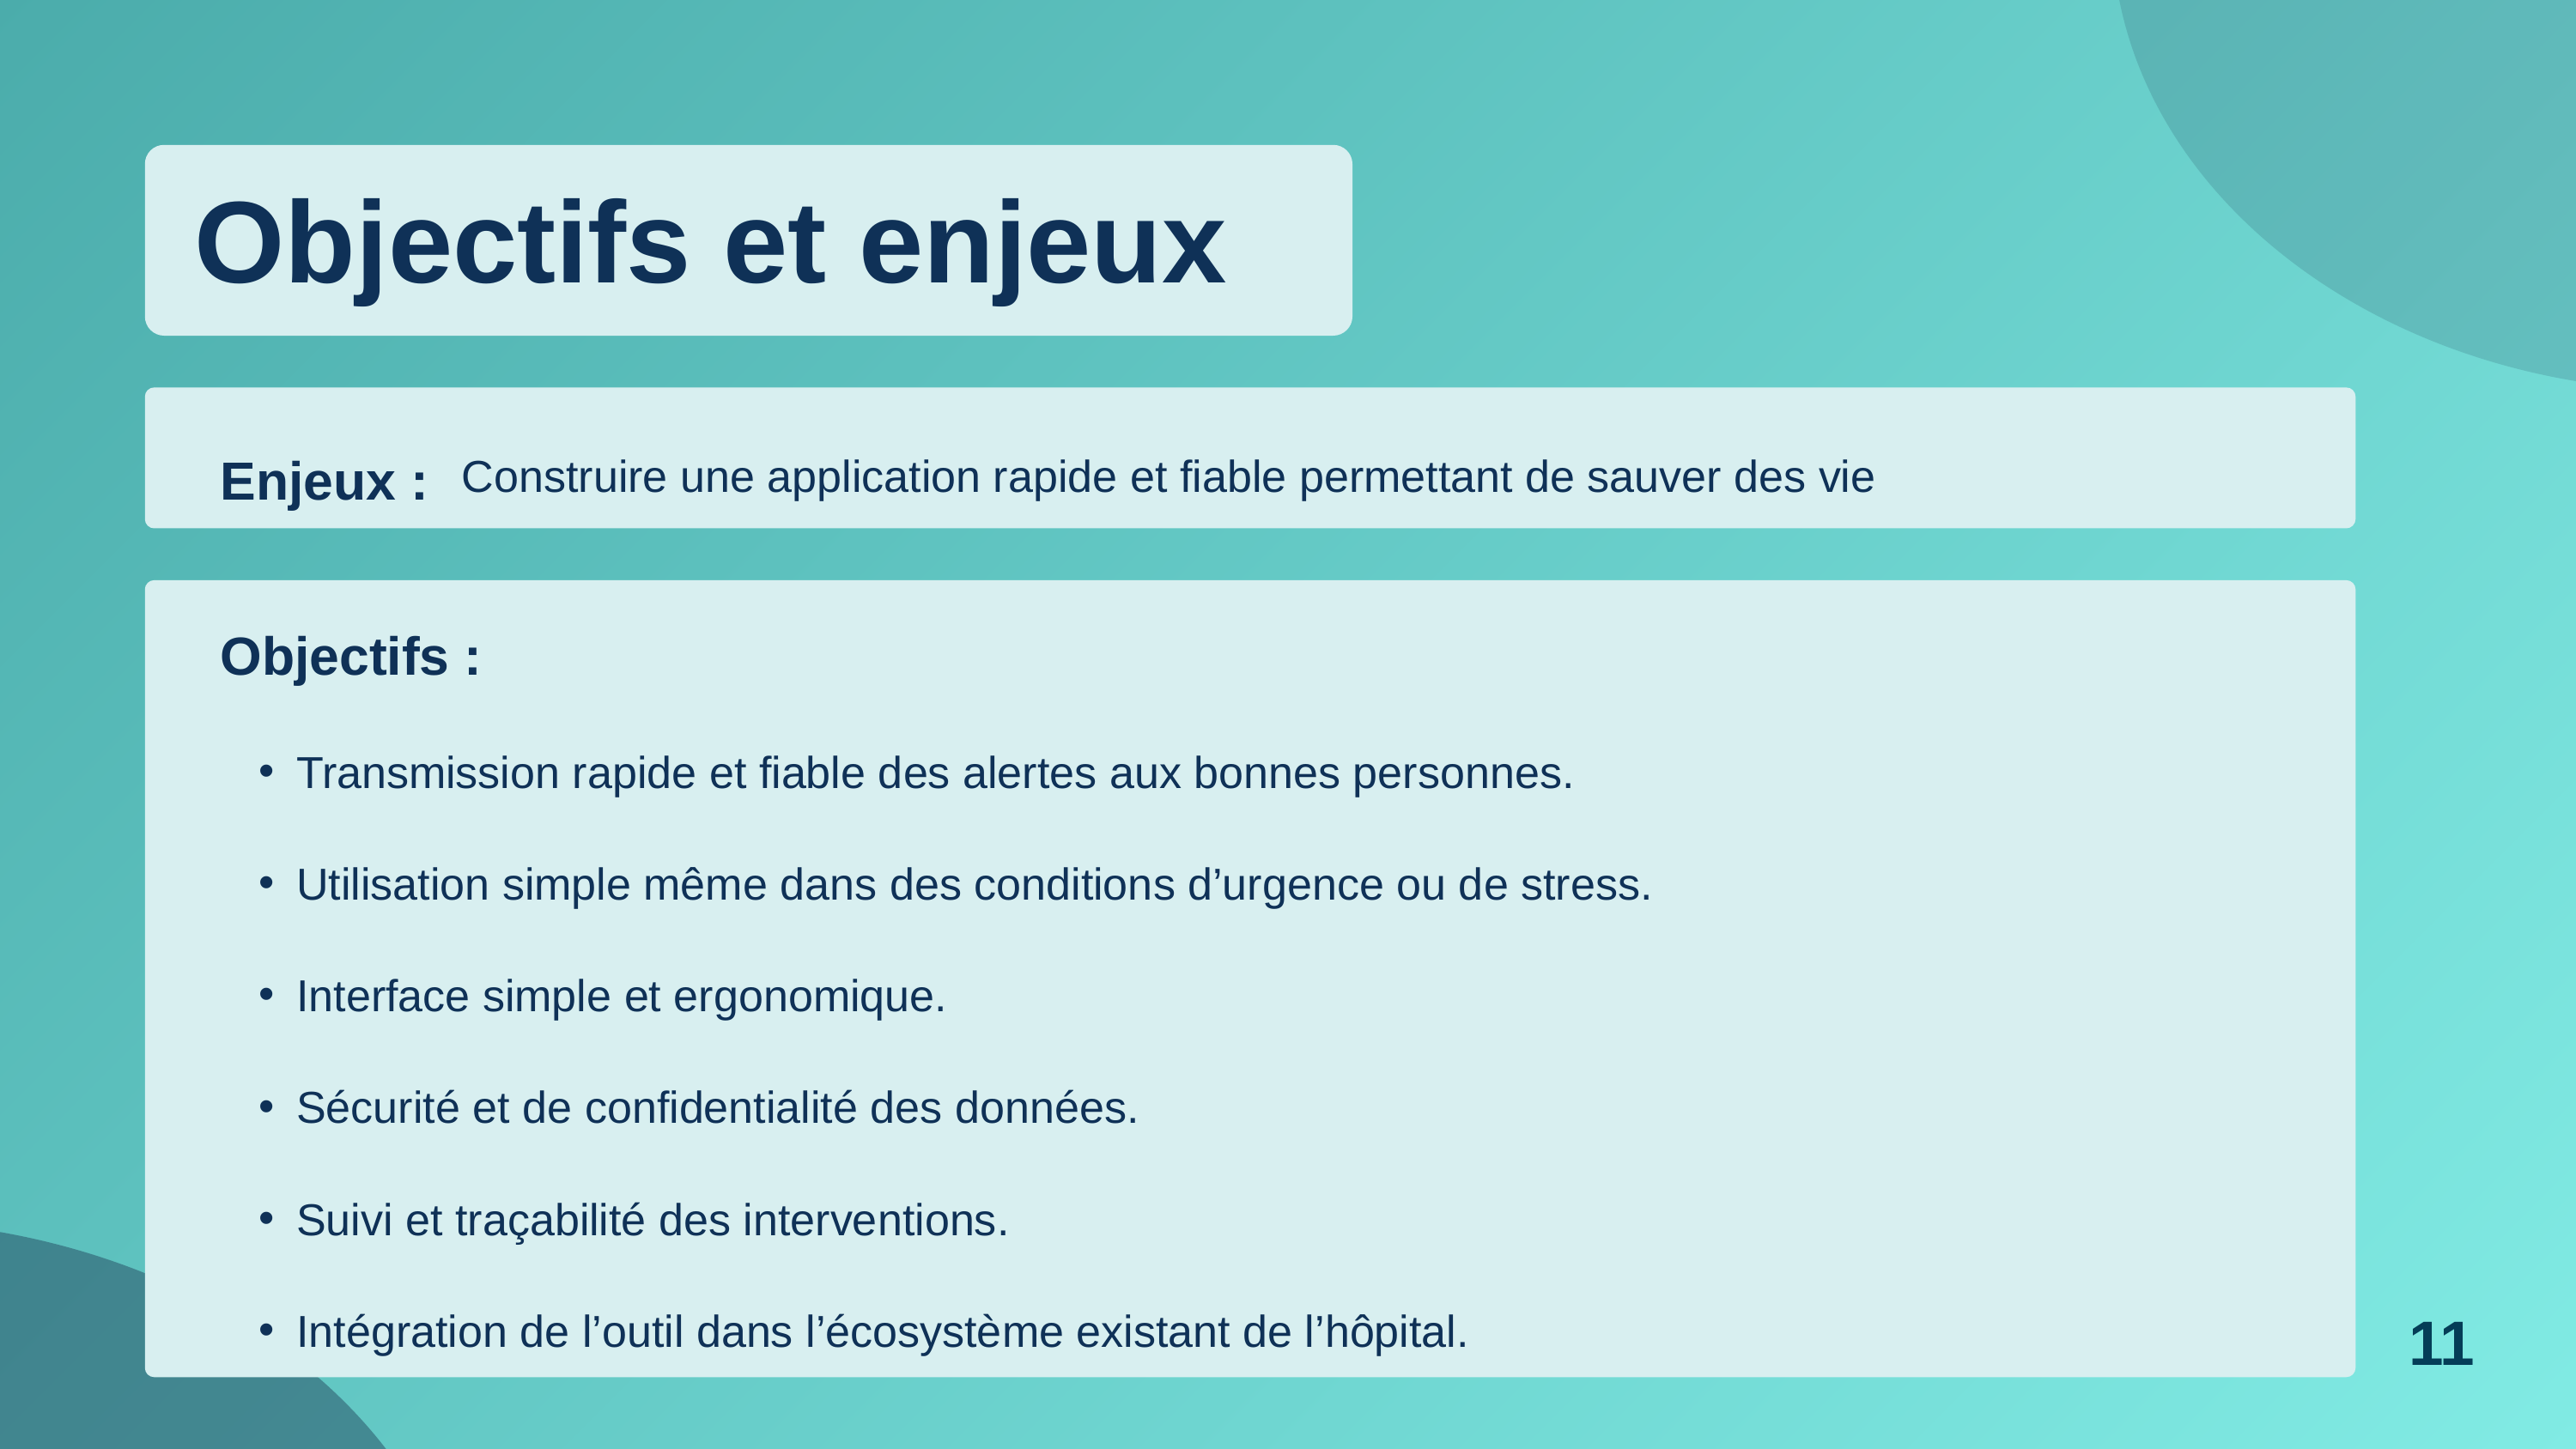

Objectifs et enjeux
Enjeux :

Construire une application rapide et fiable permettant de sauver des vie

Objectifs :
Transmission rapide et fiable des alertes aux bonnes personnes.
Utilisation simple même dans des conditions d’urgence ou de stress.
Interface simple et ergonomique.
Sécurité et de confidentialité des données.
Suivi et traçabilité des interventions.
Intégration de l’outil dans l’écosystème existant de l’hôpital.

11